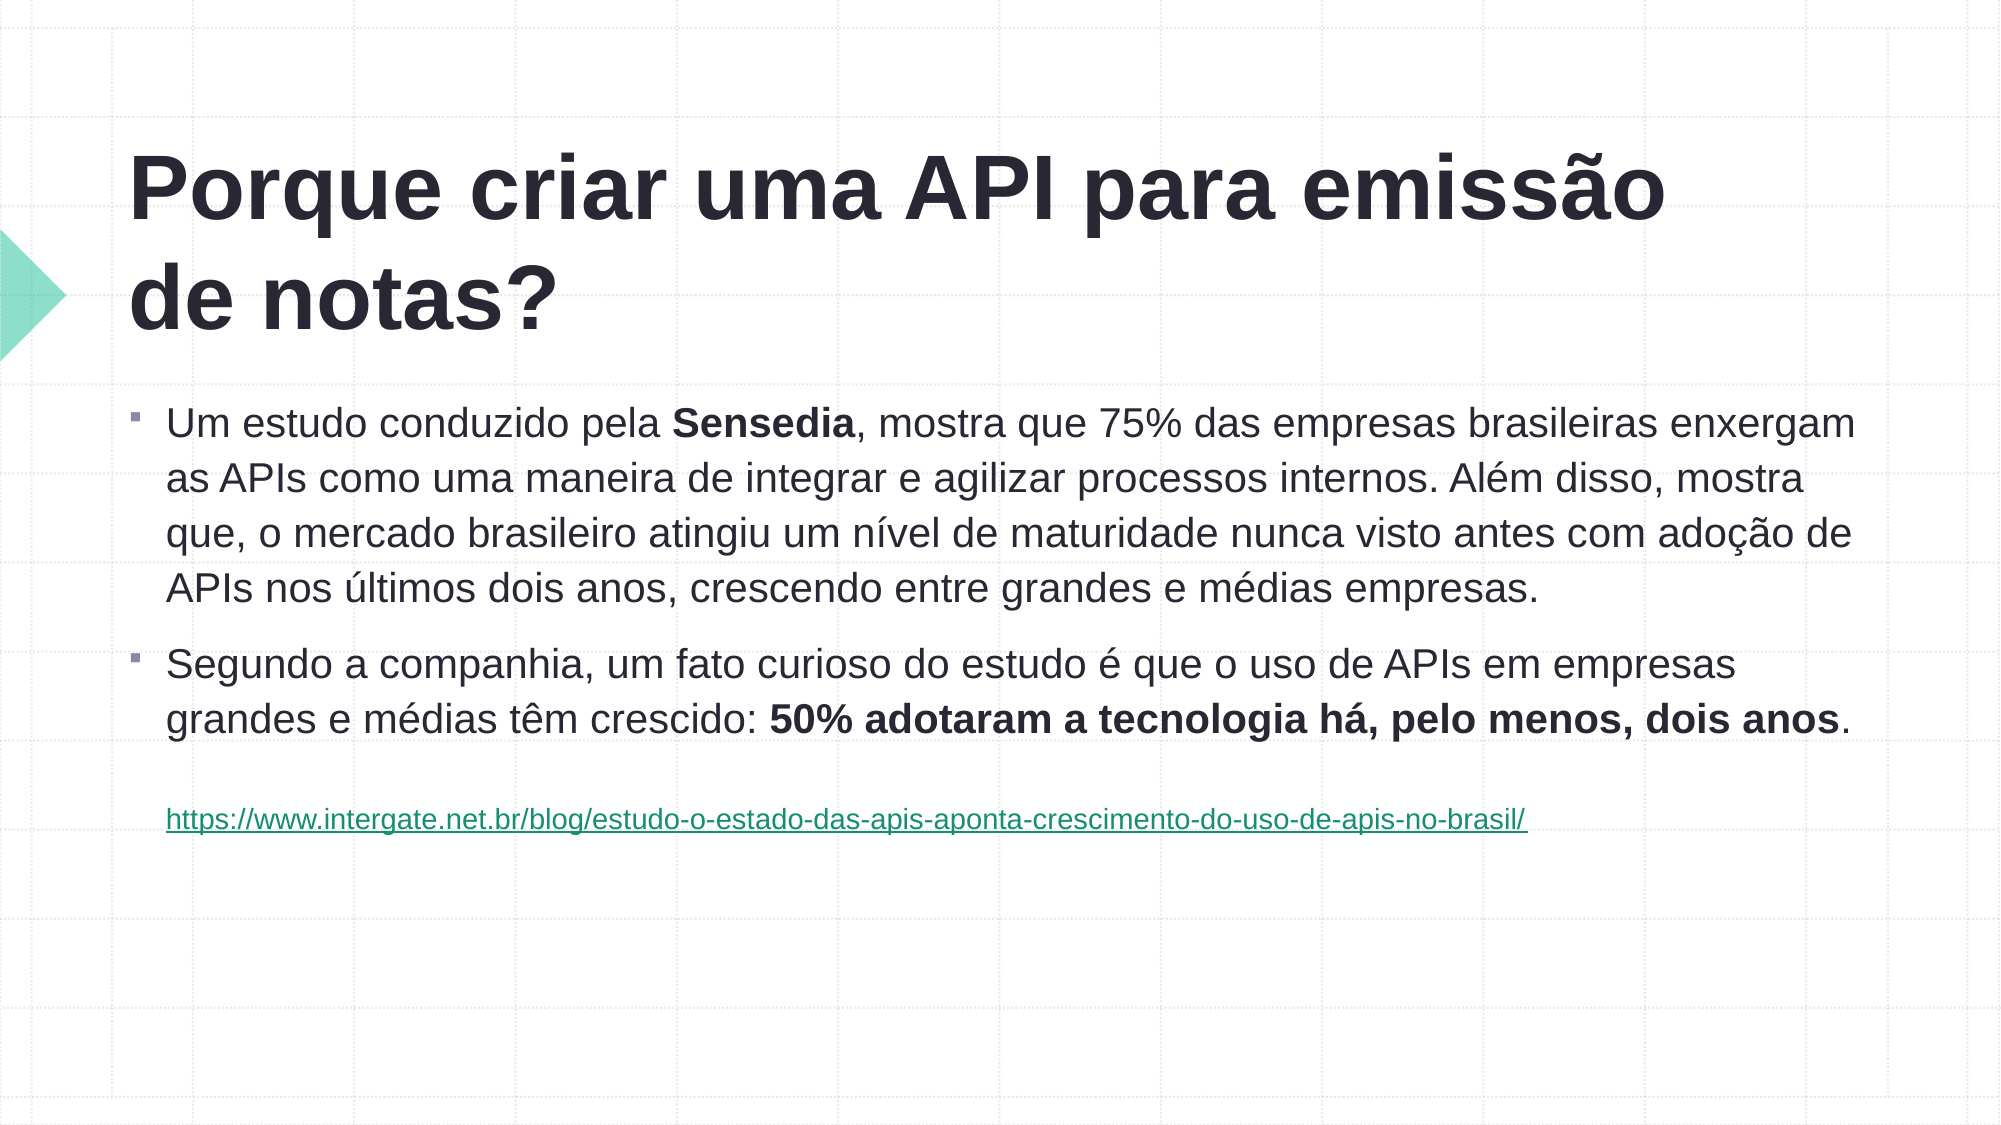

# Porque criar uma API para emissão de notas?
Um estudo conduzido pela Sensedia, mostra que 75% das empresas brasileiras enxergam as APIs como uma maneira de integrar e agilizar processos internos. Além disso, mostra que, o mercado brasileiro atingiu um nível de maturidade nunca visto antes com adoção de APIs nos últimos dois anos, crescendo entre grandes e médias empresas.
Segundo a companhia, um fato curioso do estudo é que o uso de APIs em empresas grandes e médias têm crescido: 50% adotaram a tecnologia há, pelo menos, dois anos.
https://www.intergate.net.br/blog/estudo-o-estado-das-apis-aponta-crescimento-do-uso-de-apis-no-brasil/